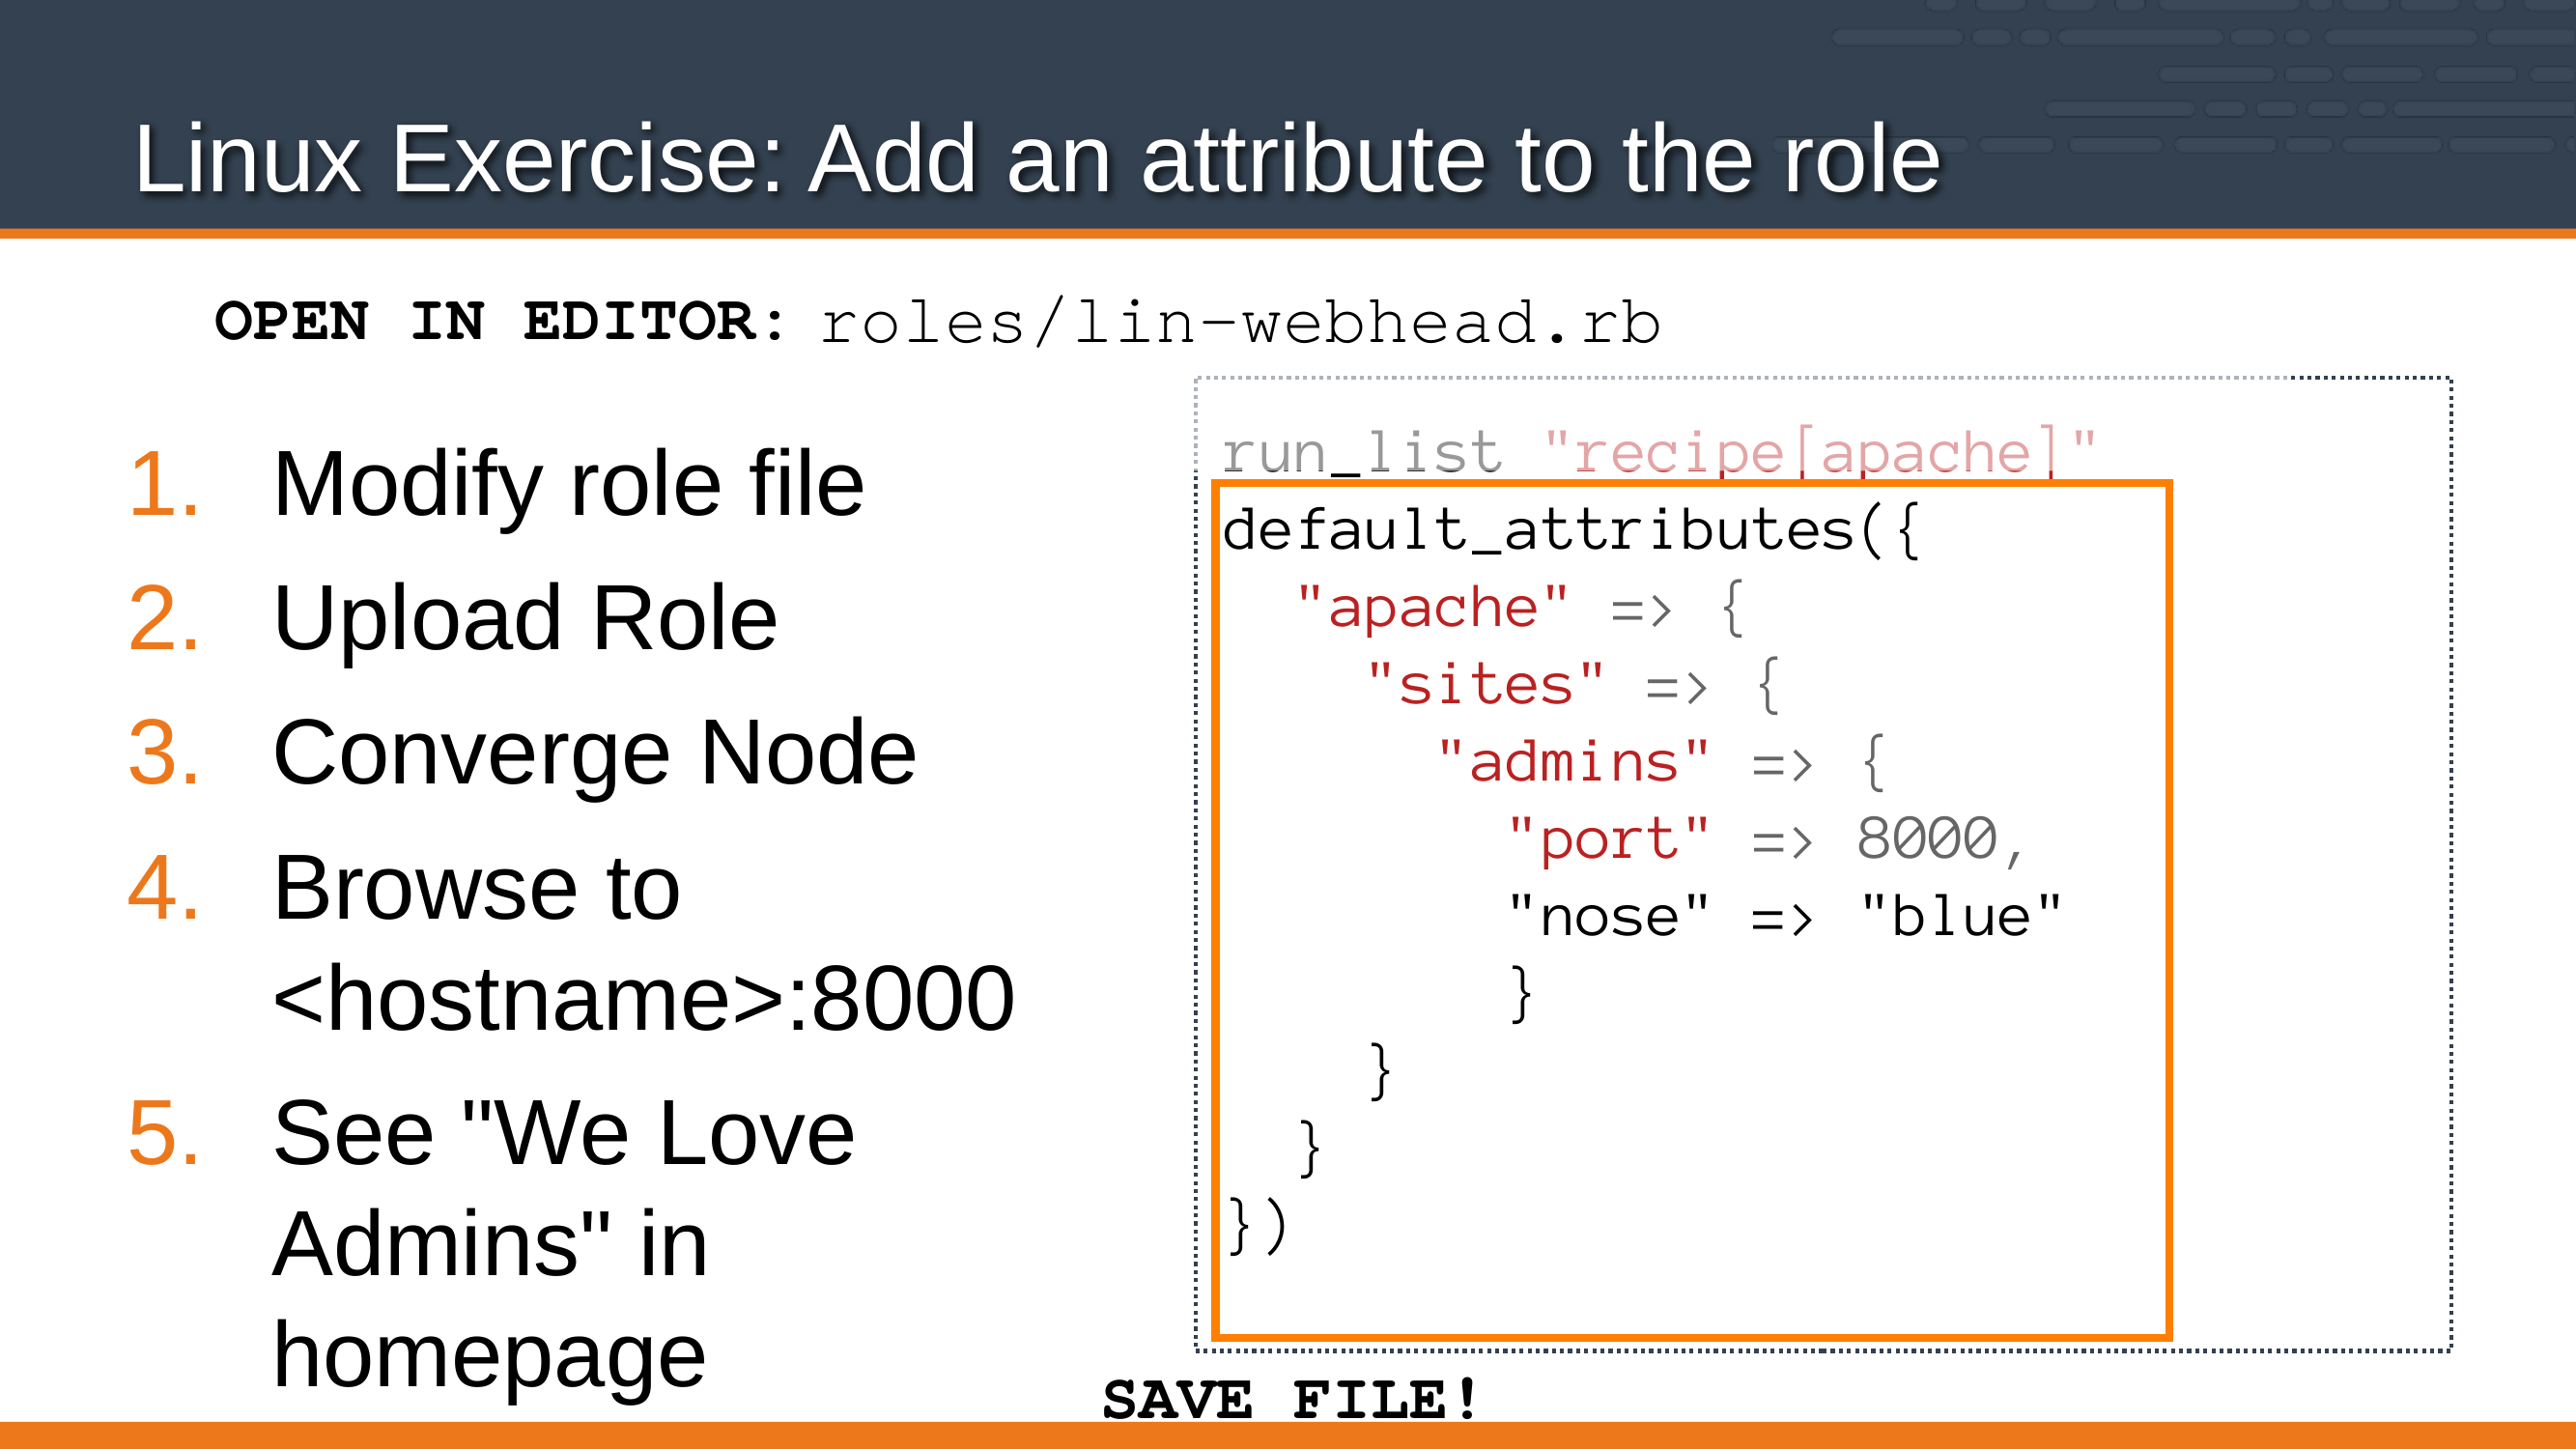

# Linux Exercise: Add an attribute to the role
roles/lin-webhead.rb
OPEN IN EDITOR:

run_list "recipe[apache]"
default_attributes({
  "apache" => {
    "sites" => {
      "admins" => {
        "port" => 8000,
        "nose" => "blue"
        }
    }
  }
})
Modify role file
Upload Role
Converge Node
Browse to <hostname>:8000
See "We Love Admins" in homepage

SAVE FILE!